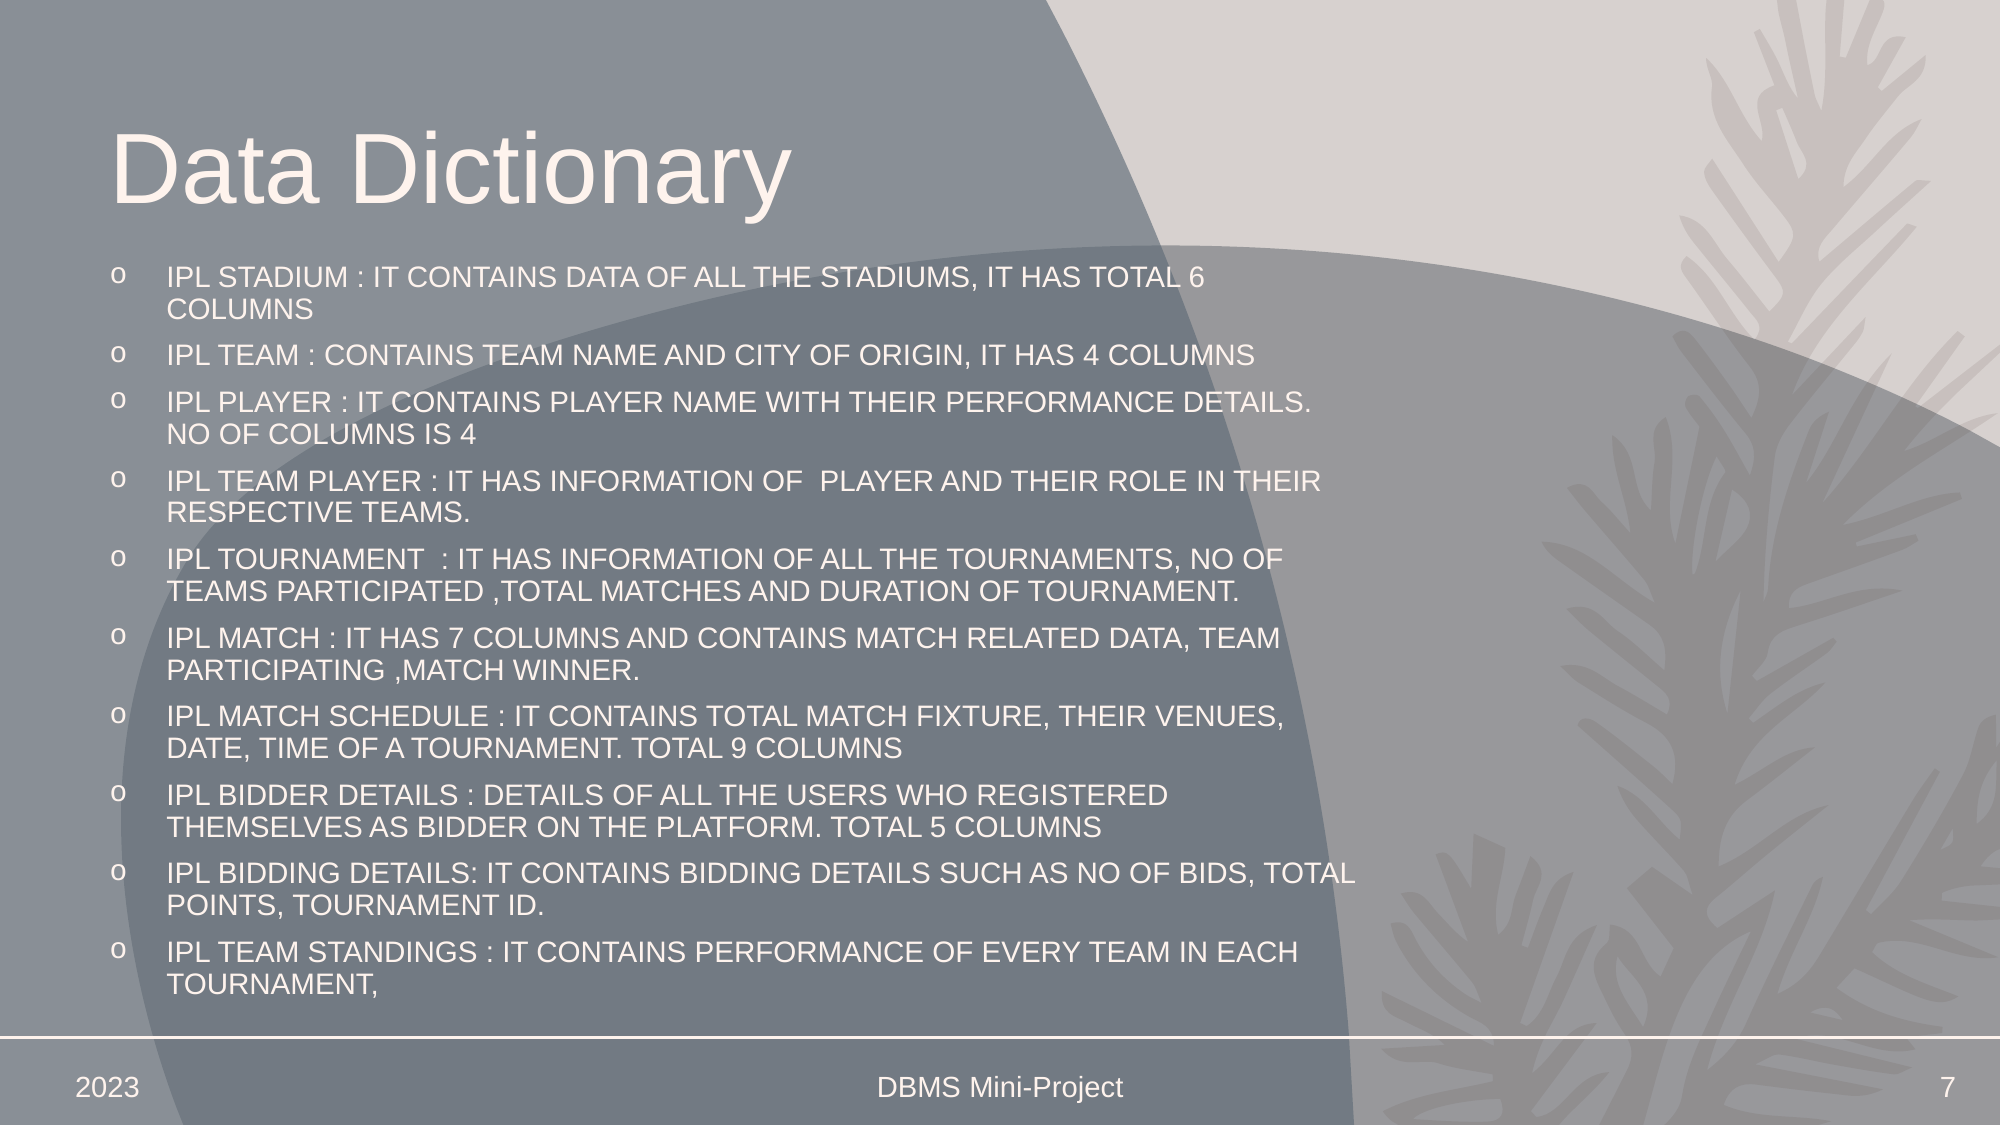

# Data Dictionary
Ipl Stadium : It contains data of all the stadiums, it has total 6 columns
Ipl team : contains team name and city of origin, it has 4 columns
Ipl player : it contains player name with their performance details. No of columns is 4
Ipl team player : it has information of  player and their role in their respective teams.
Ipl tournament  : It has information of all the tournaments, no of teams participated ,total matches and duration of tournament.
Ipl match : It has 7 columns and contains match related data, team participating ,match winner.
Ipl match schedule : It contains total match fixture, their venues, date, time Of a tournament. Total 9 columns
Ipl Bidder details : Details of all the users who registered themselves as bidder on the platform. Total 5 columns
Ipl bidding details: It contains bidding details such as no of bids, total points, tournament id.
Ipl Team standings : It contains performance of every team in each tournament,

2023
DBMS Mini-Project
7